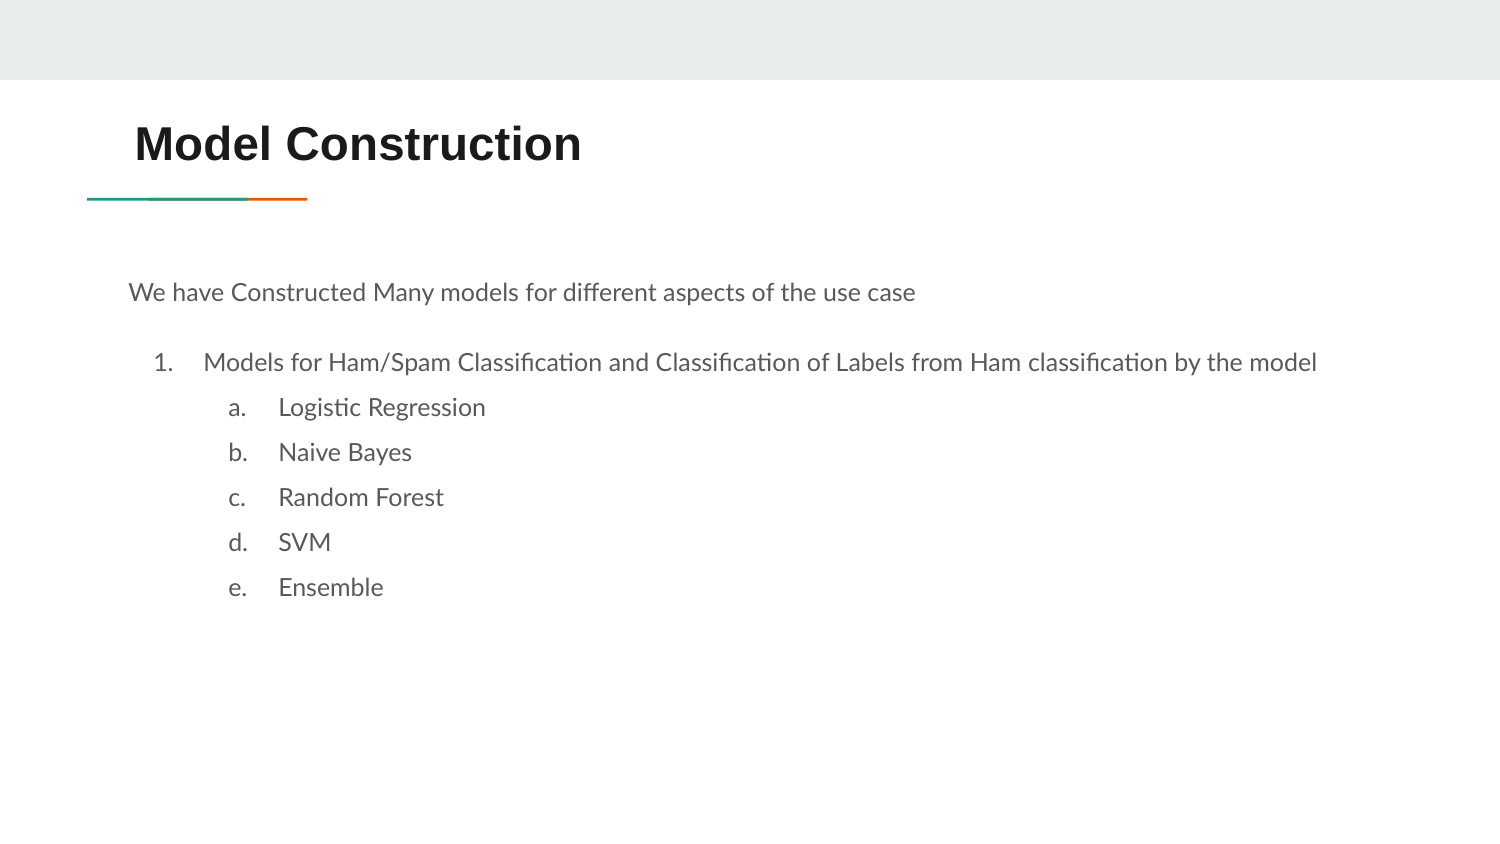

# Model Construction
We have Constructed Many models for different aspects of the use case
Models for Ham/Spam Classification and Classification of Labels from Ham classification by the model
Logistic Regression
Naive Bayes
Random Forest
SVM
Ensemble